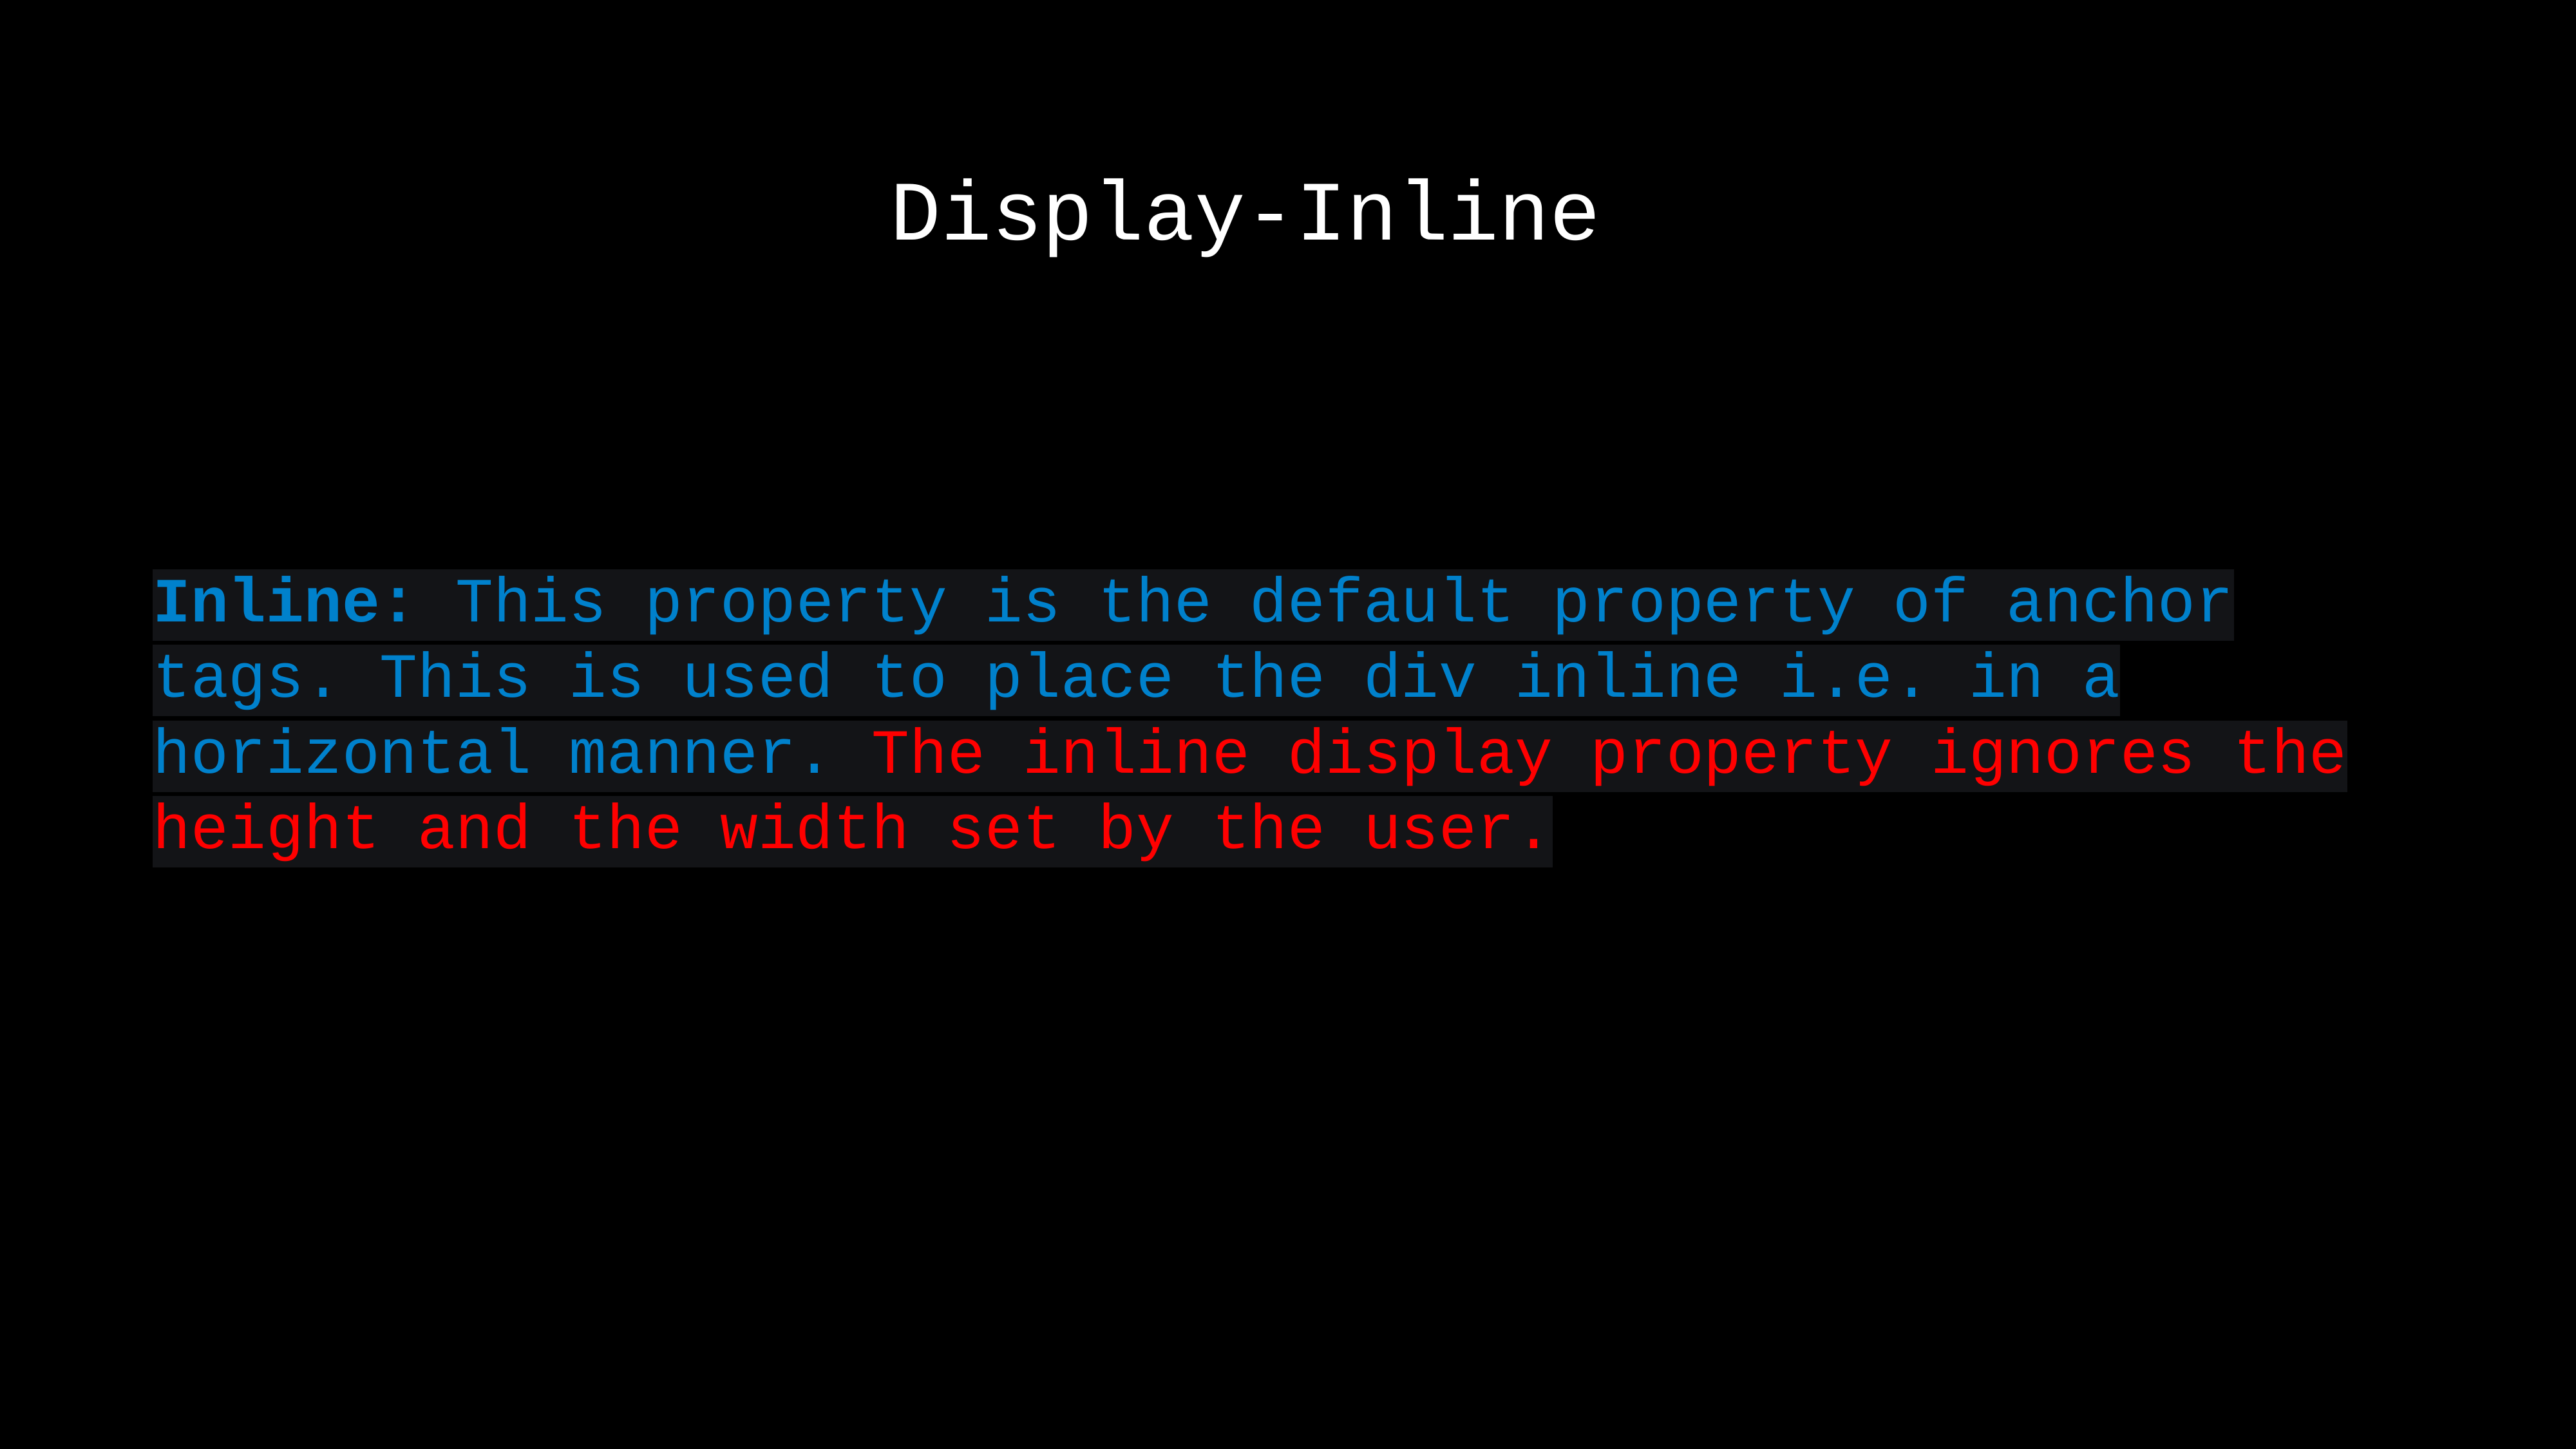

Display-Inline

Inline: This property is the default property of anchor tags. This is used to place the div inline i.e. in a horizontal manner. The inline display property ignores the height and the width set by the user.